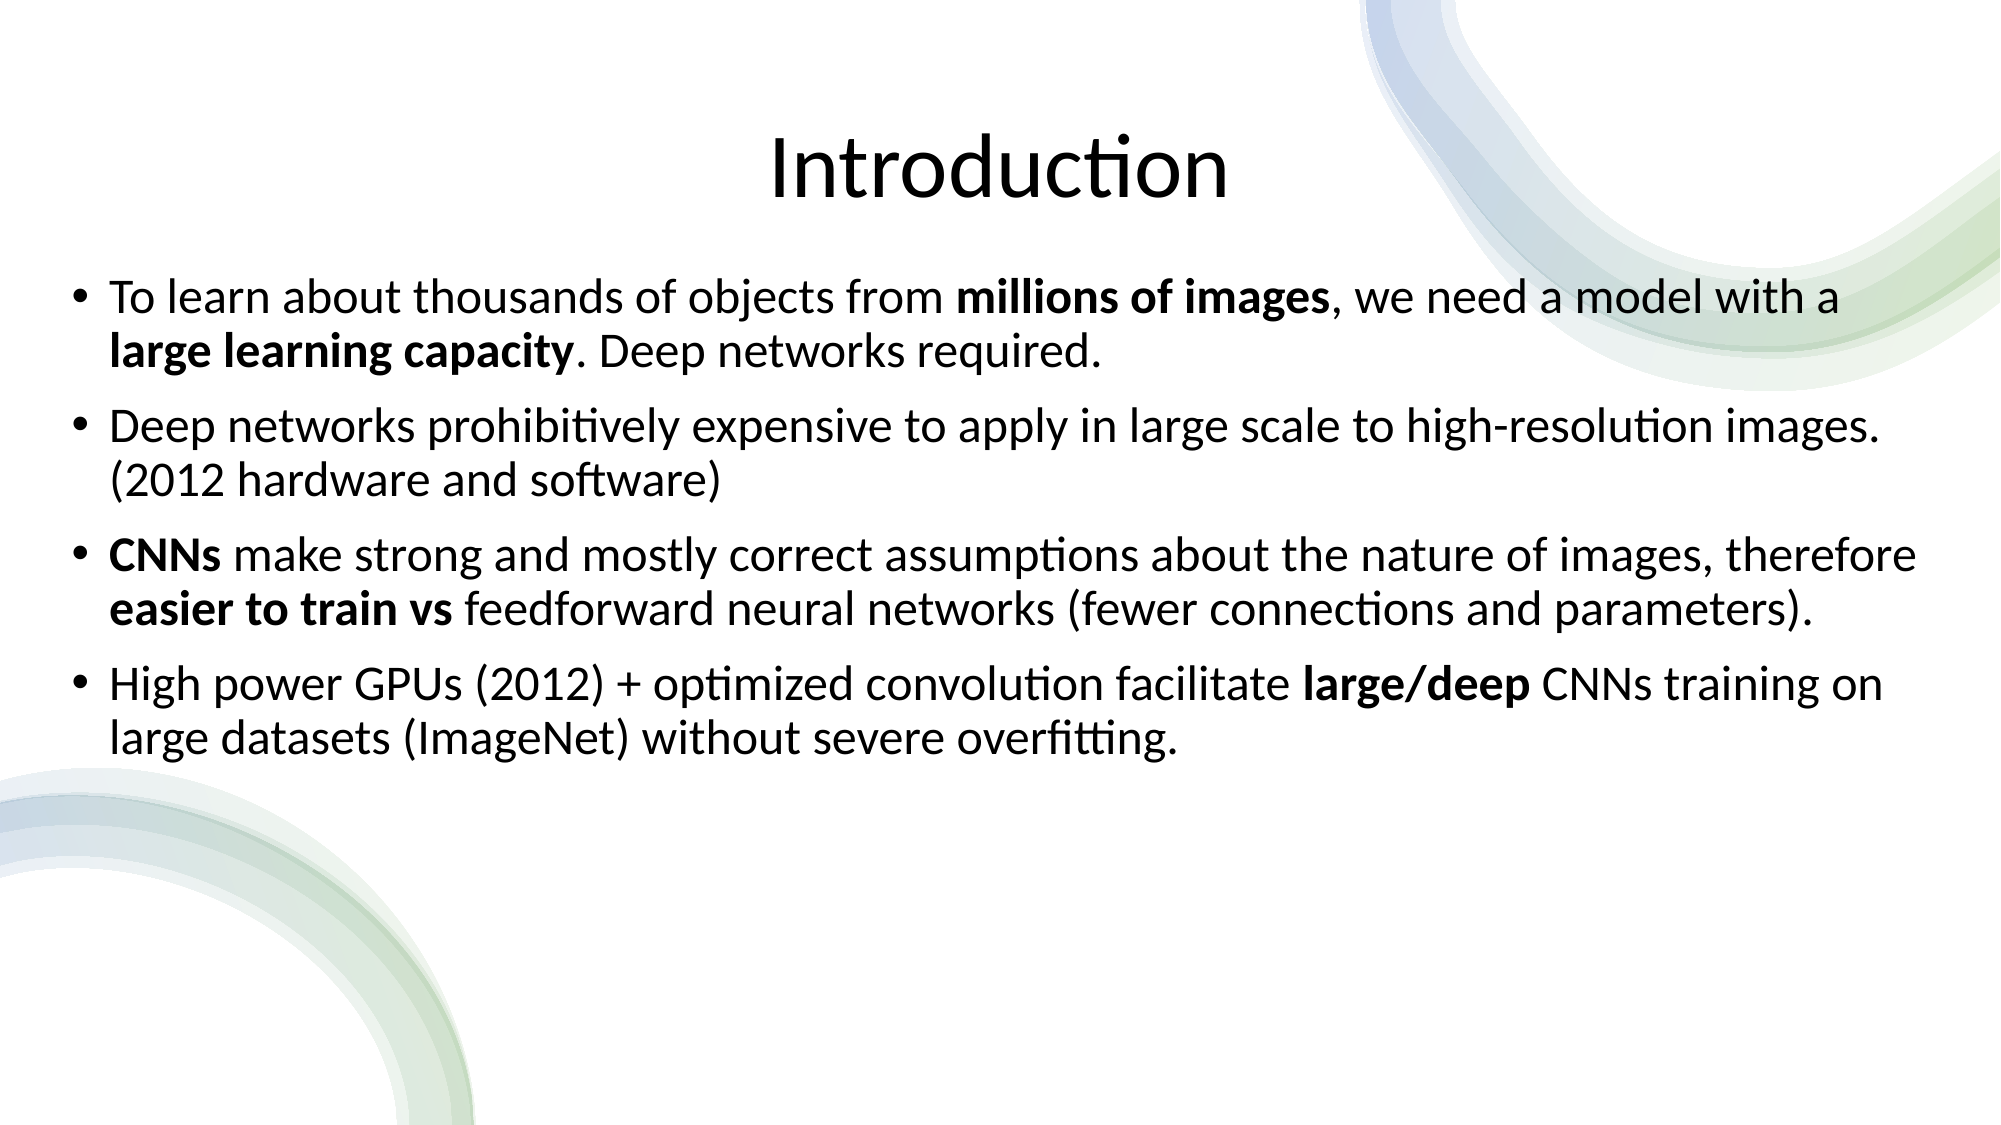

# Introduction
To learn about thousands of objects from millions of images, we need a model with a large learning capacity. Deep networks required.
Deep networks prohibitively expensive to apply in large scale to high-resolution images. (2012 hardware and software)
CNNs make strong and mostly correct assumptions about the nature of images, therefore easier to train vs feedforward neural networks (fewer connections and parameters).
High power GPUs (2012) + optimized convolution facilitate large/deep CNNs training on large datasets (ImageNet) without severe overfitting.